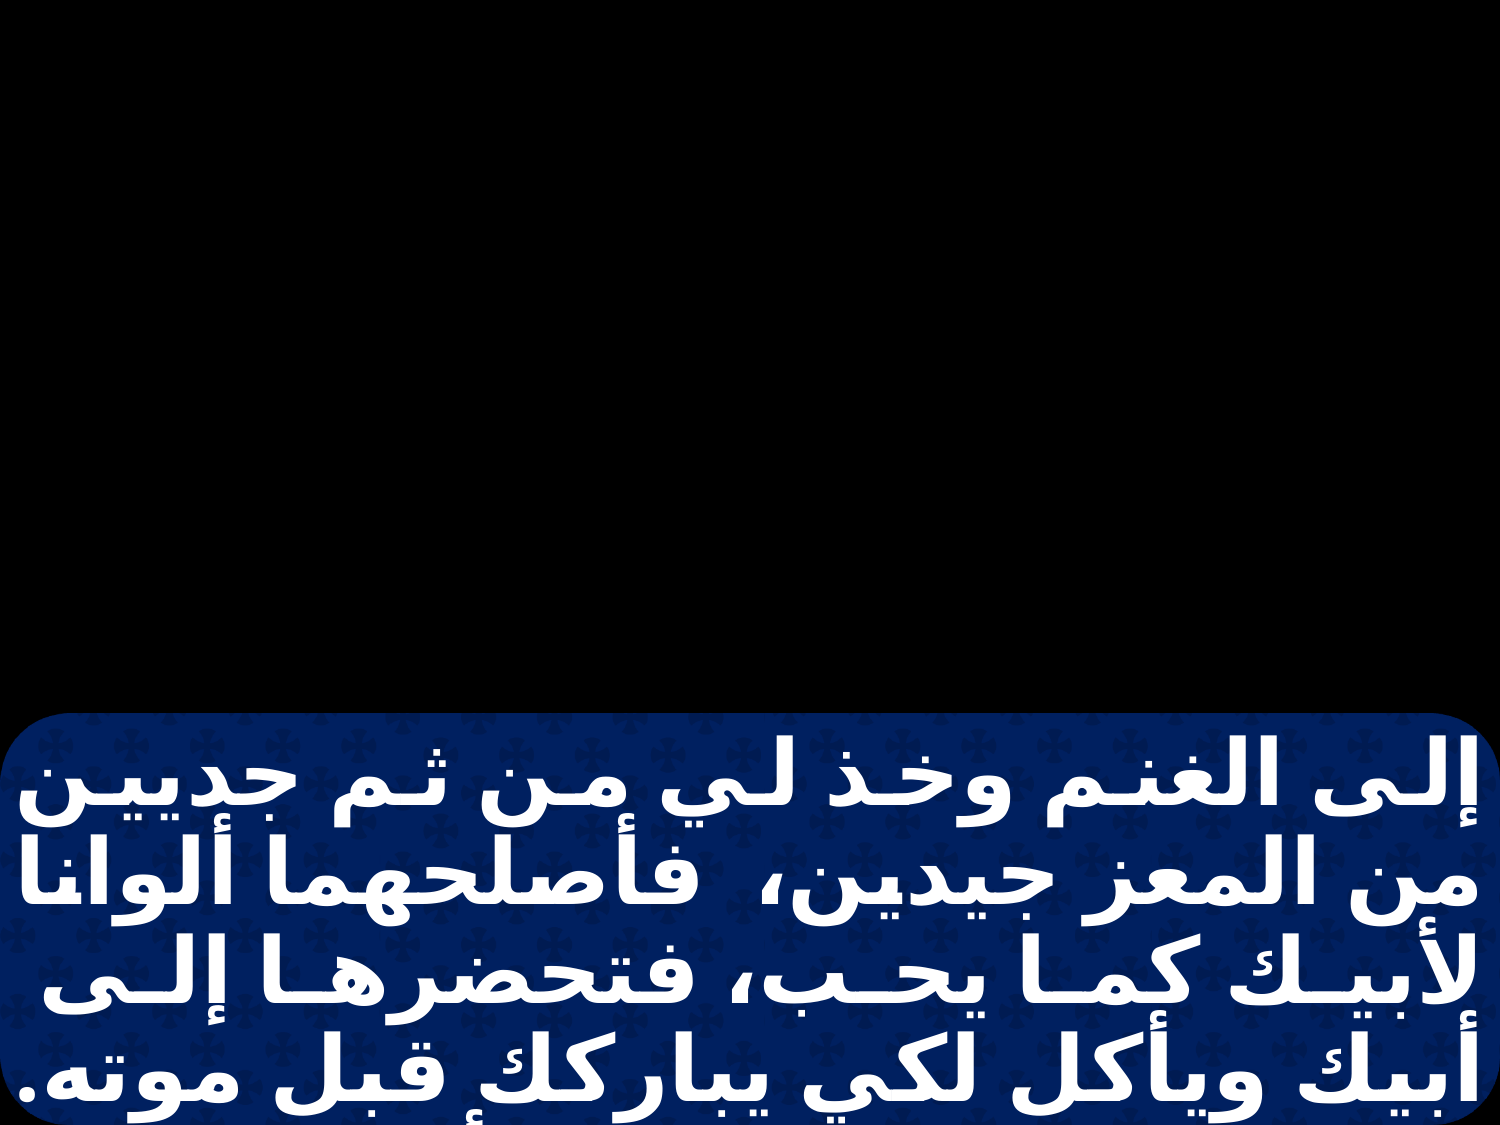

إلى الغنم وخذ لي من ثم جديين من المعز جيدين،  فأصلحهما ألوانا لأبيك كما يحب، فتحضرها إلى  أبيك ويأكل لكي يباركك قبل موته. فقال يعقوب  لرفقة أمه: إن عيسو أخي رجل أشعر وأنا رجل